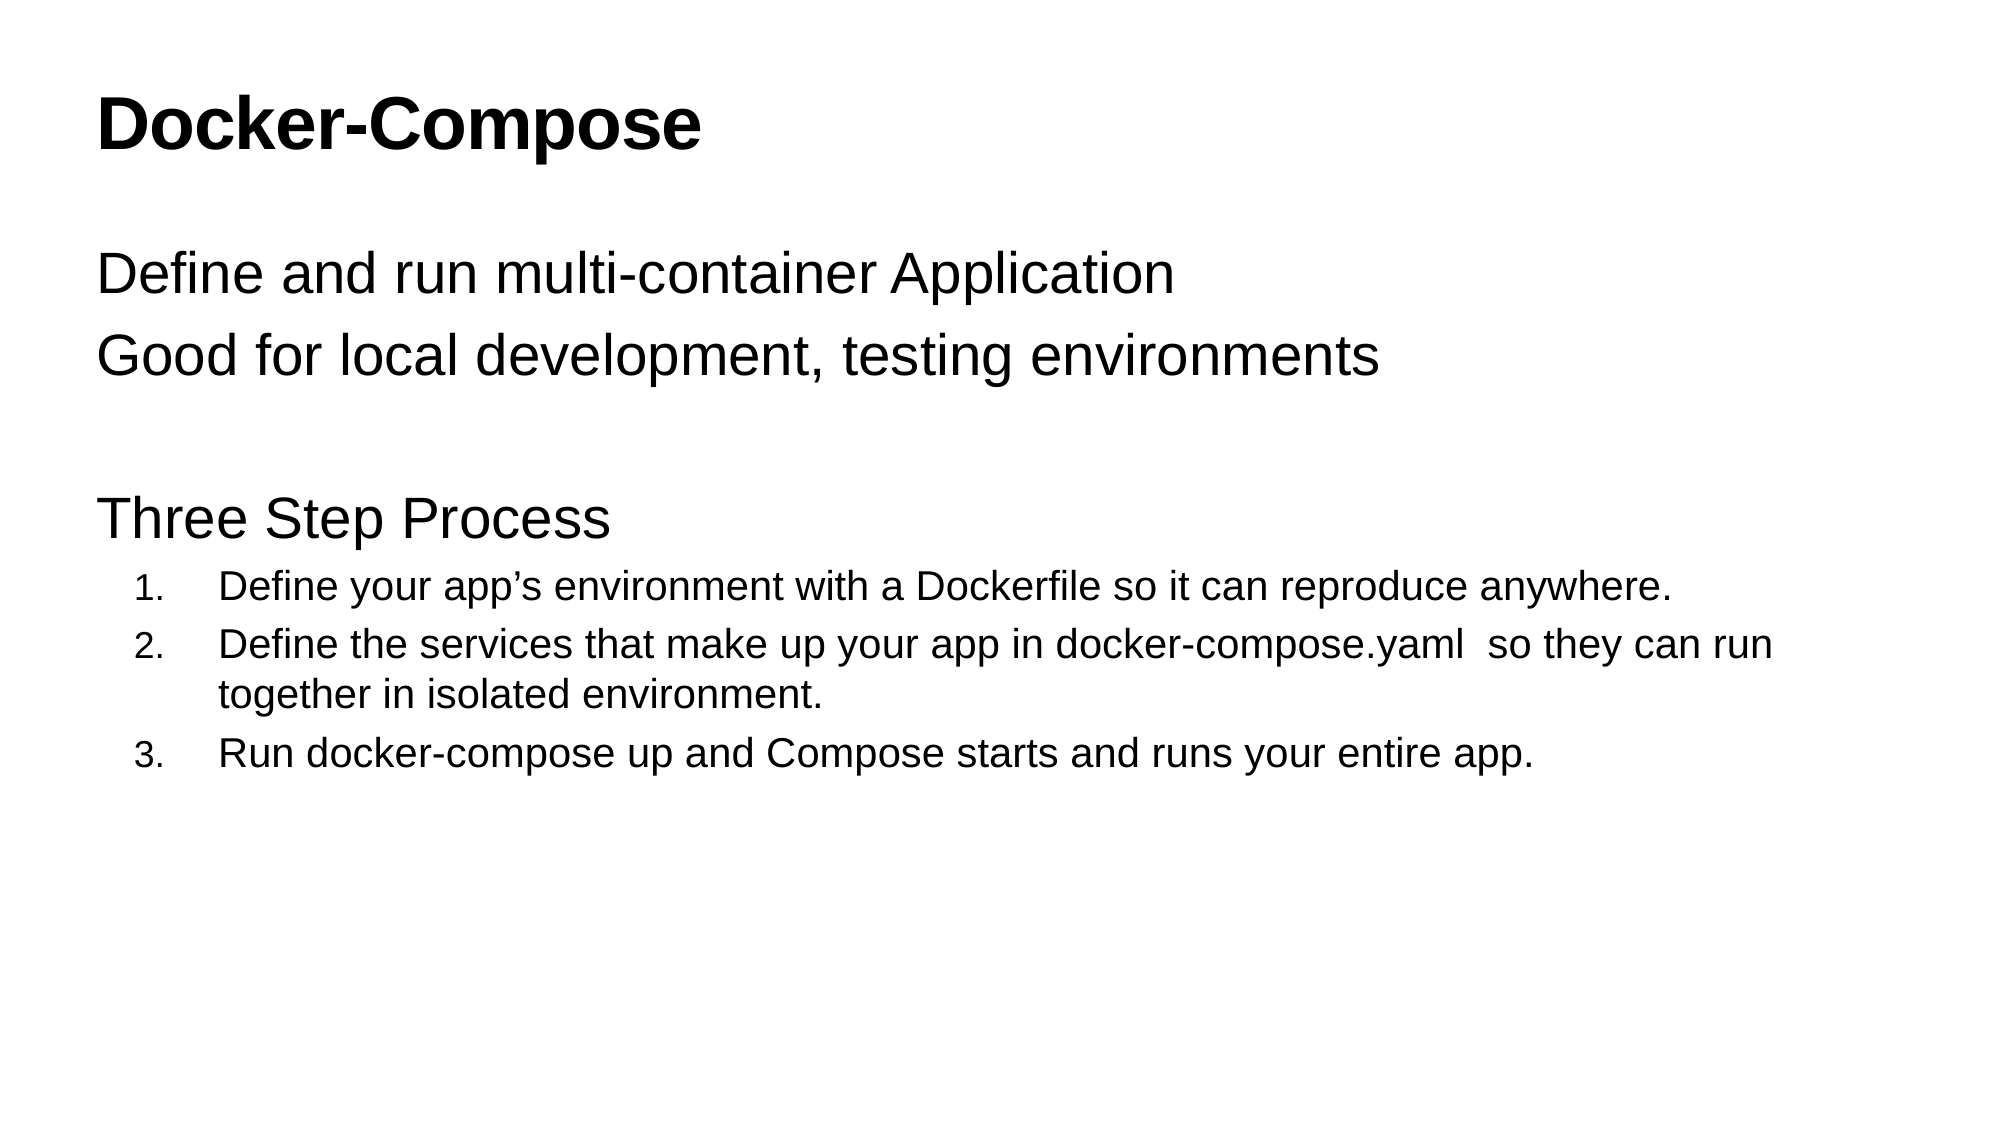

# Docker-Compose
Define and run multi-container Application
Good for local development, testing environments

Three Step Process
Define your app’s environment with a Dockerfile so it can reproduce anywhere.
Define the services that make up your app in docker-compose.yaml  so they can run together in isolated environment.
Run docker-compose up and Compose starts and runs your entire app.